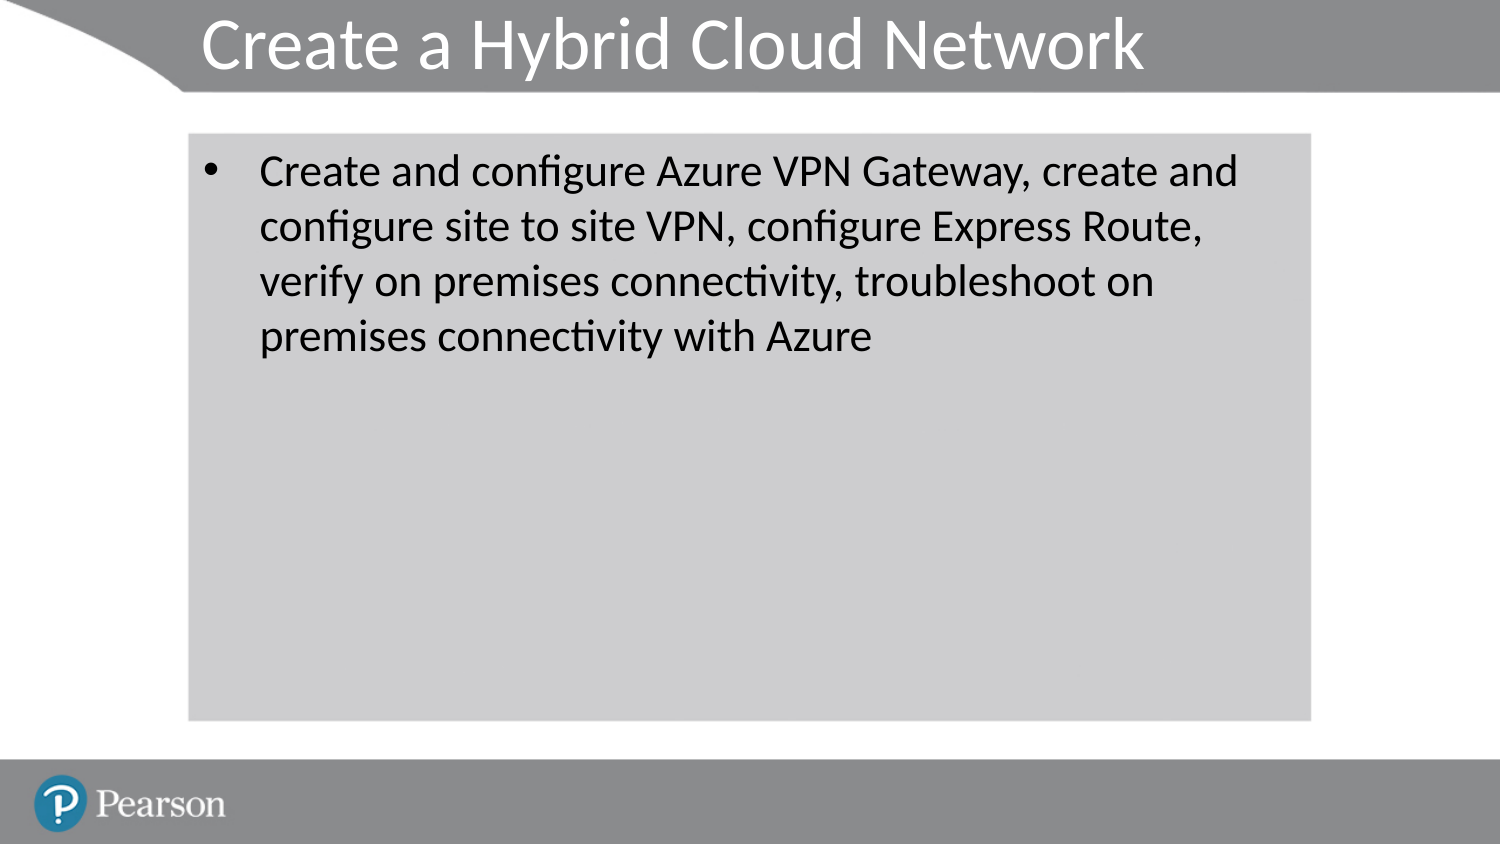

# Create a Hybrid Cloud Network
Create and configure Azure VPN Gateway, create and configure site to site VPN, configure Express Route, verify on premises connectivity, troubleshoot on premises connectivity with Azure